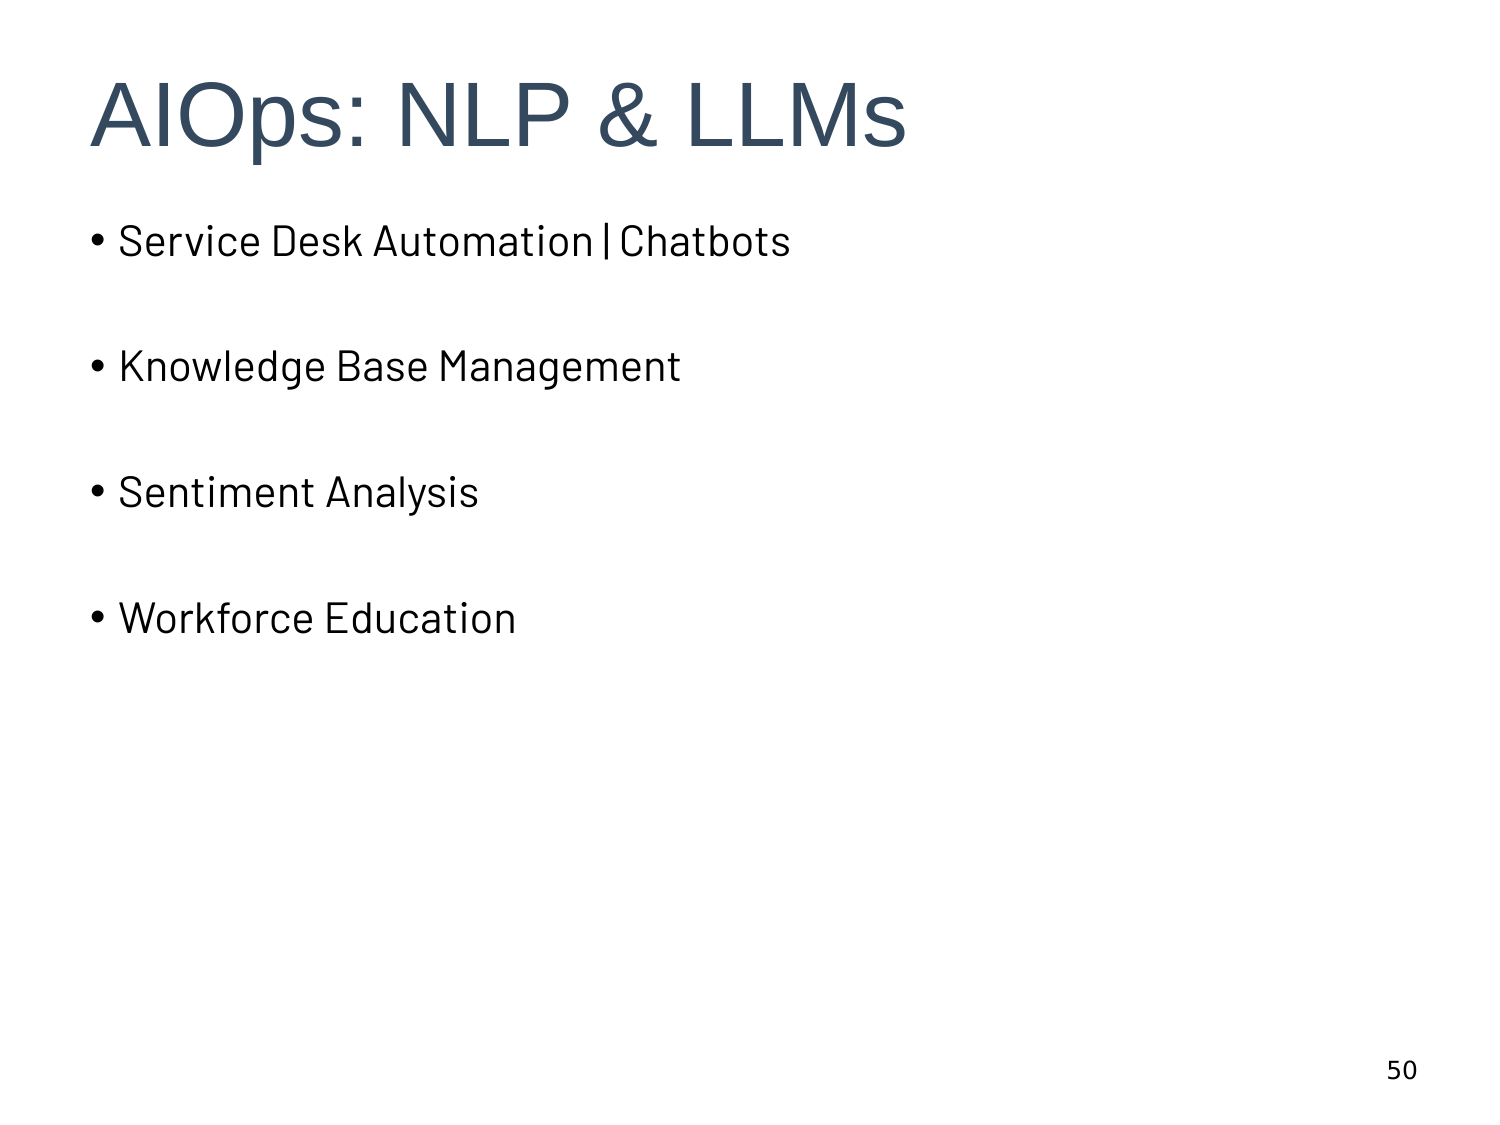

# AIOps: NLP & LLMs
Service Desk Automation | Chatbots

Knowledge Base Management

Sentiment Analysis

Workforce Education